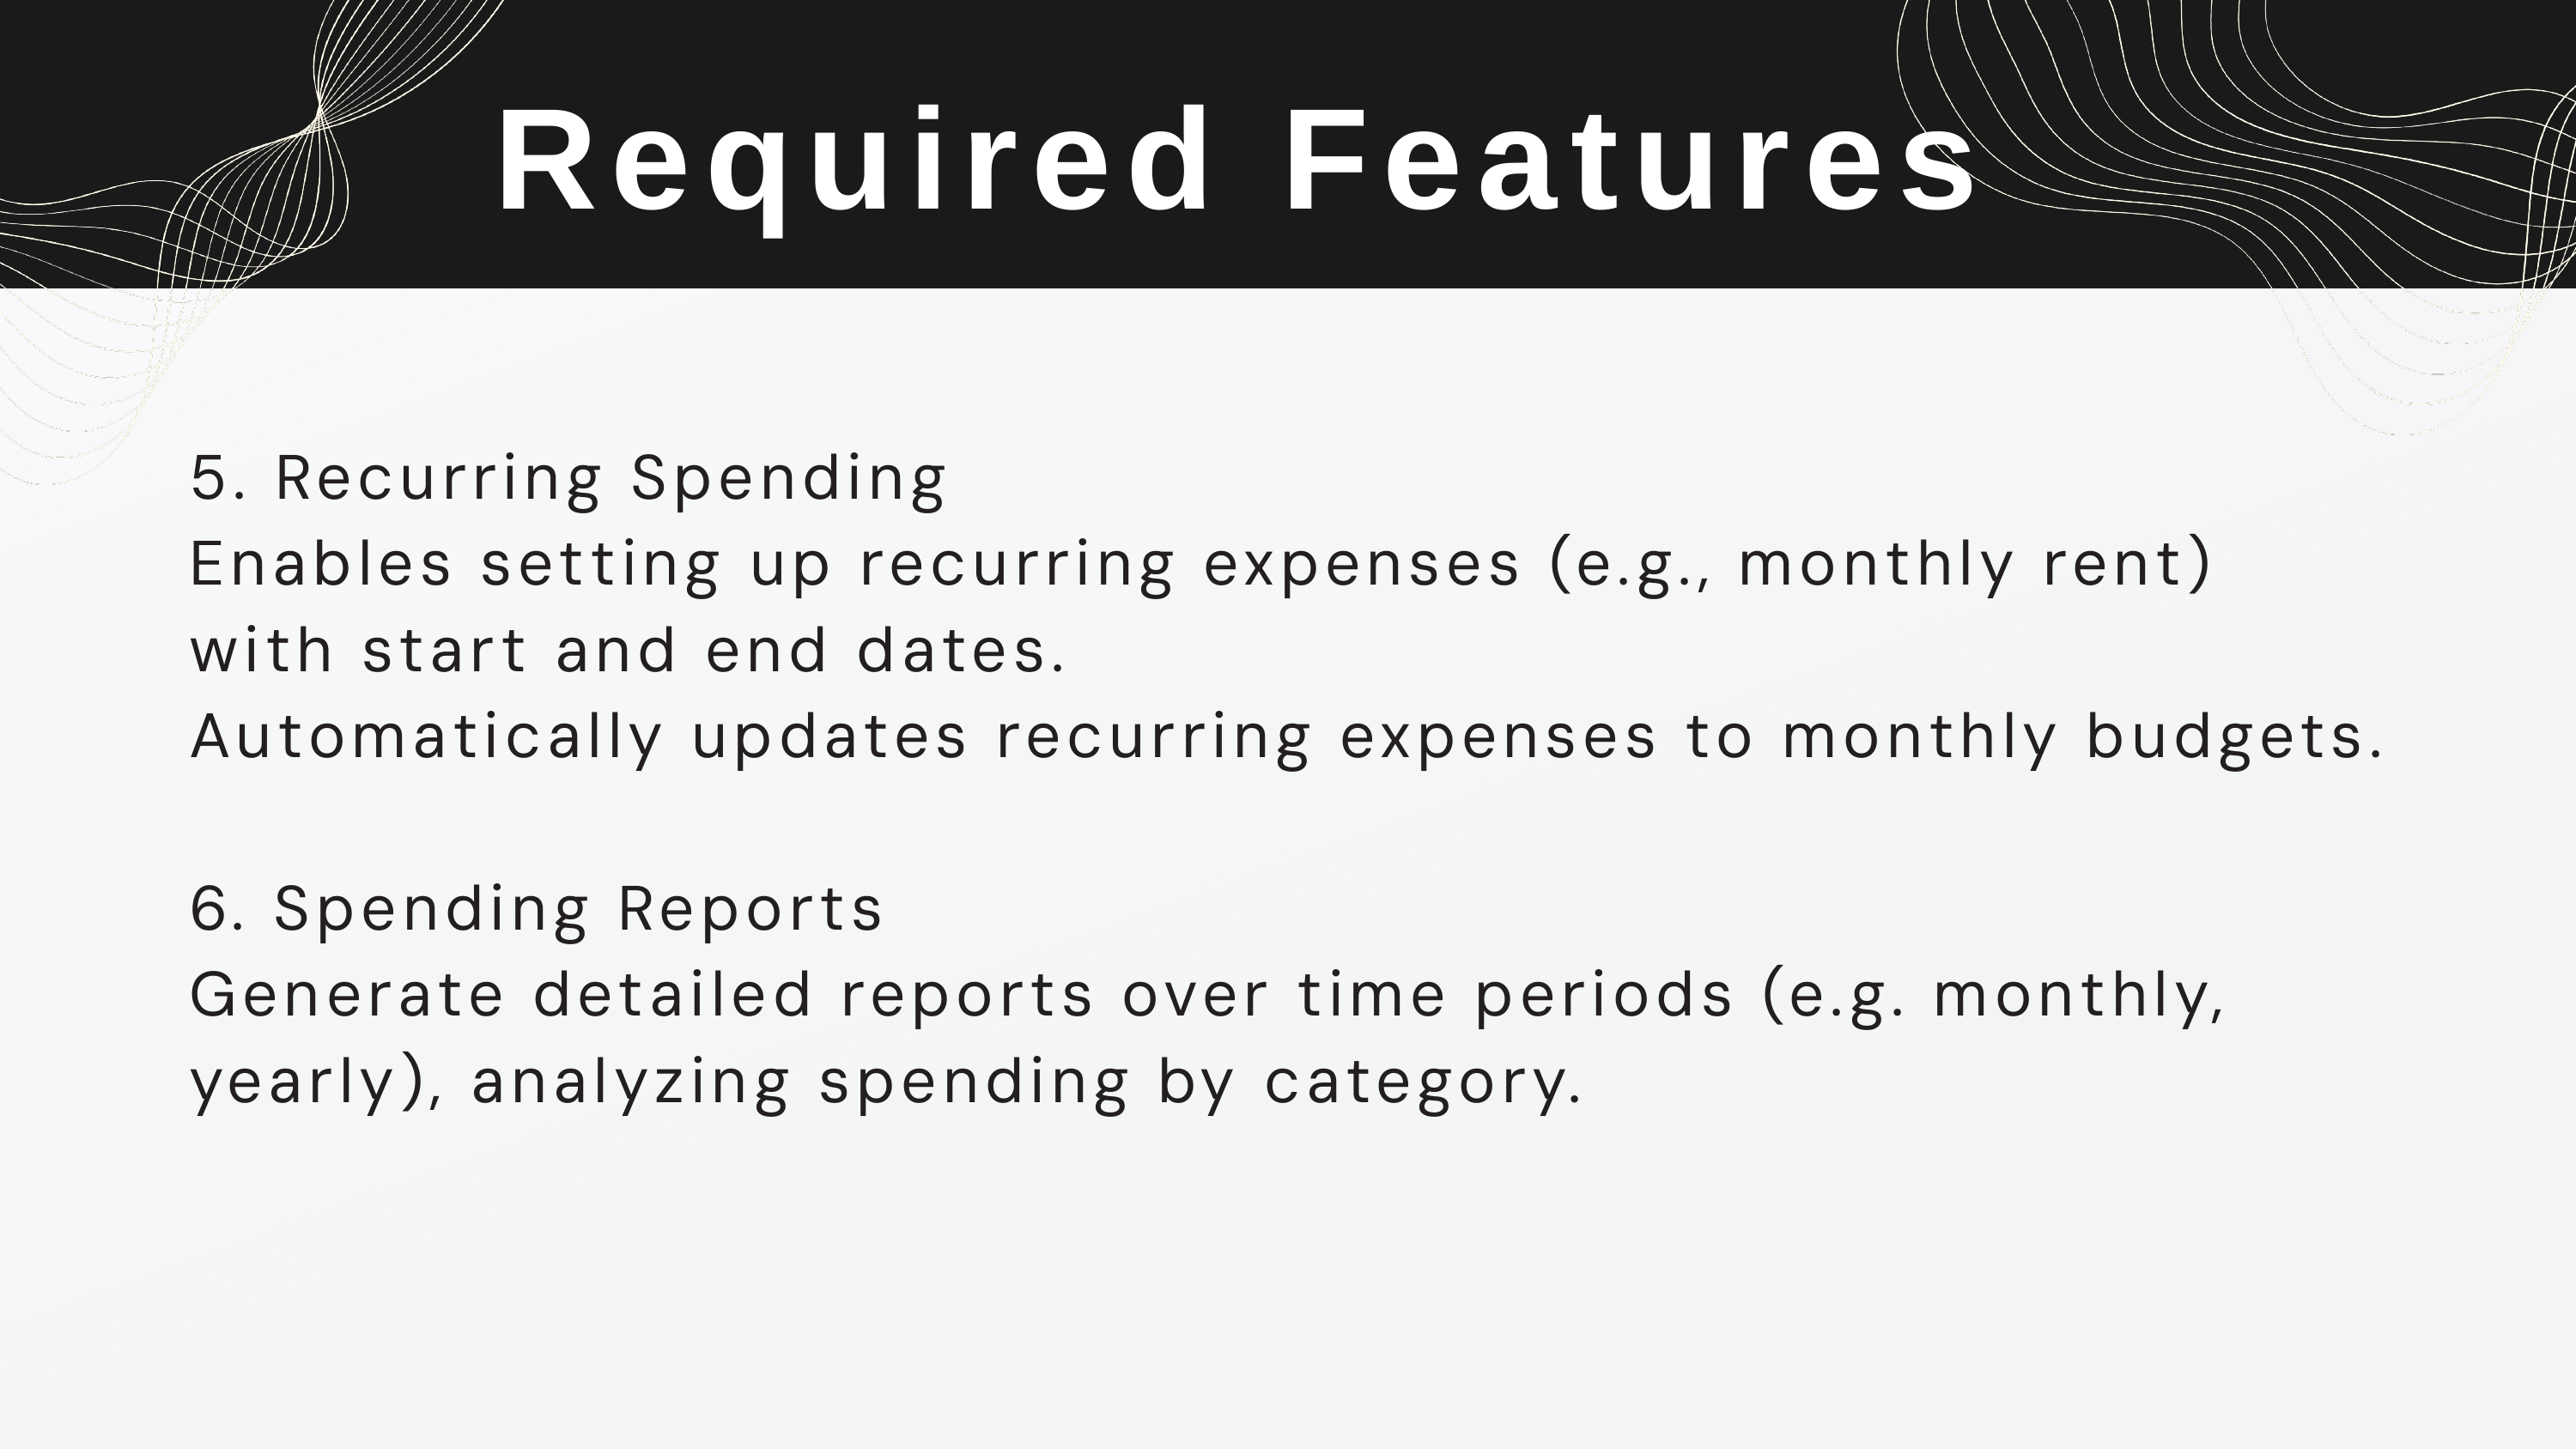

Required Features
5. Recurring Spending
Enables setting up recurring expenses (e.g., monthly rent) with start and end dates.
Automatically updates recurring expenses to monthly budgets.

6. Spending Reports
Generate detailed reports over time periods (e.g. monthly, yearly), analyzing spending by category.